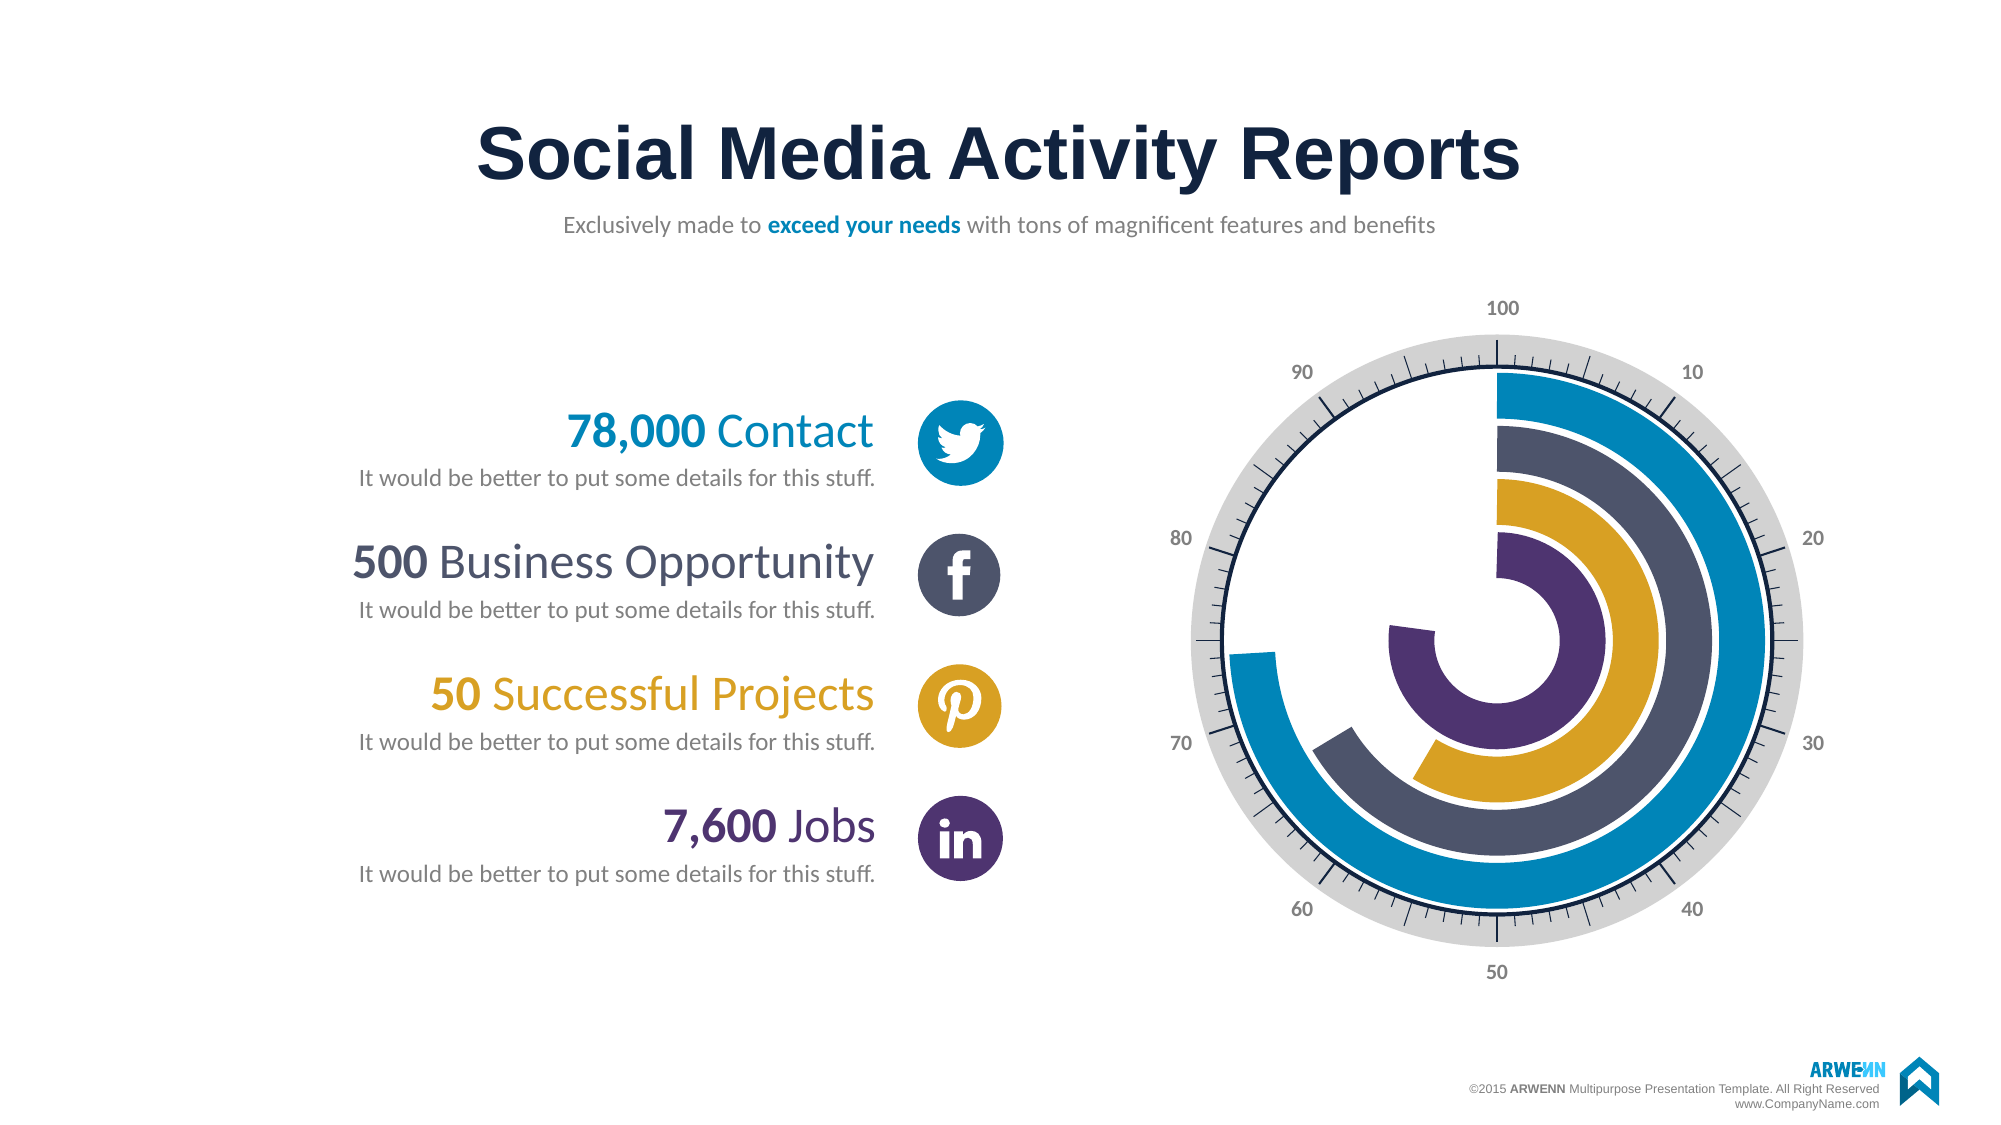

# Social Media Activity Reports
Exclusively made to exceed your needs with tons of magnificent features and benefits
100
10
90
20
80
70
30
60
40
50

78,000 Contact
It would be better to put some details for this stuff.

500 Business Opportunity
It would be better to put some details for this stuff.

50 Successful Projects
It would be better to put some details for this stuff.

7,600 Jobs
It would be better to put some details for this stuff.